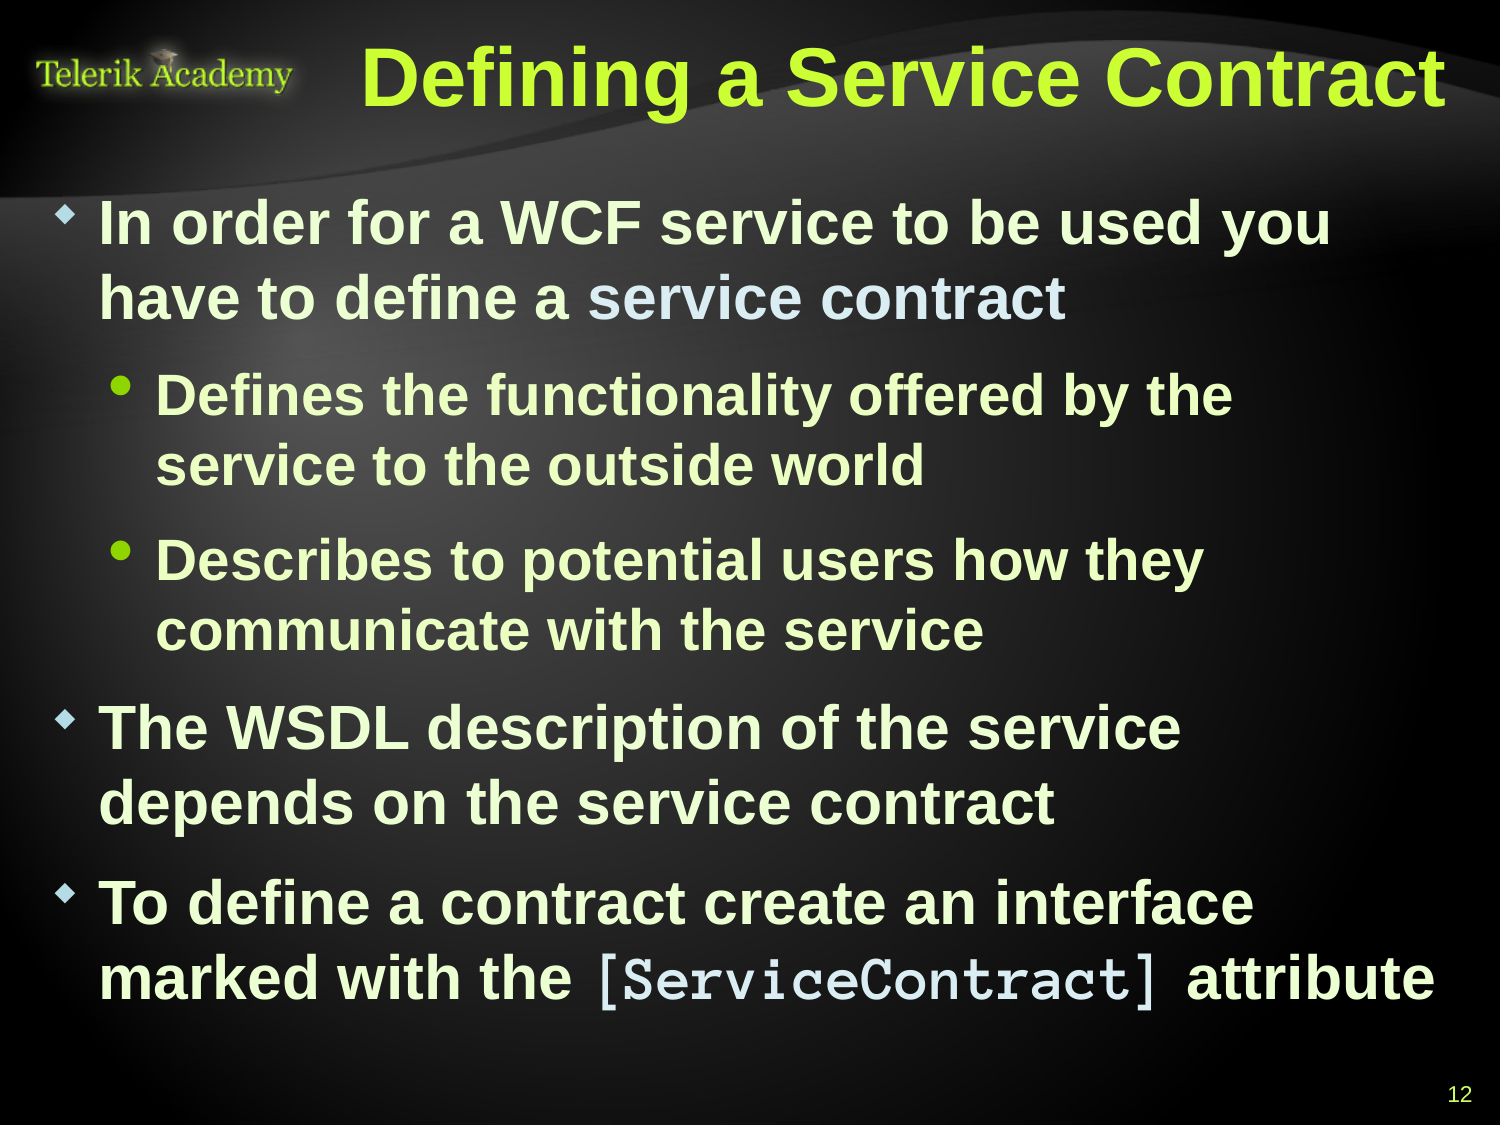

# Defining a Service Contract
In order for a WCF service to be used you have to define a service contract
Defines the functionality offered by the service to the outside world
Describes to potential users how they communicate with the service
The WSDL description of the service depends on the service contract
To define a contract create an interface marked with the [ServiceContract] attribute
12